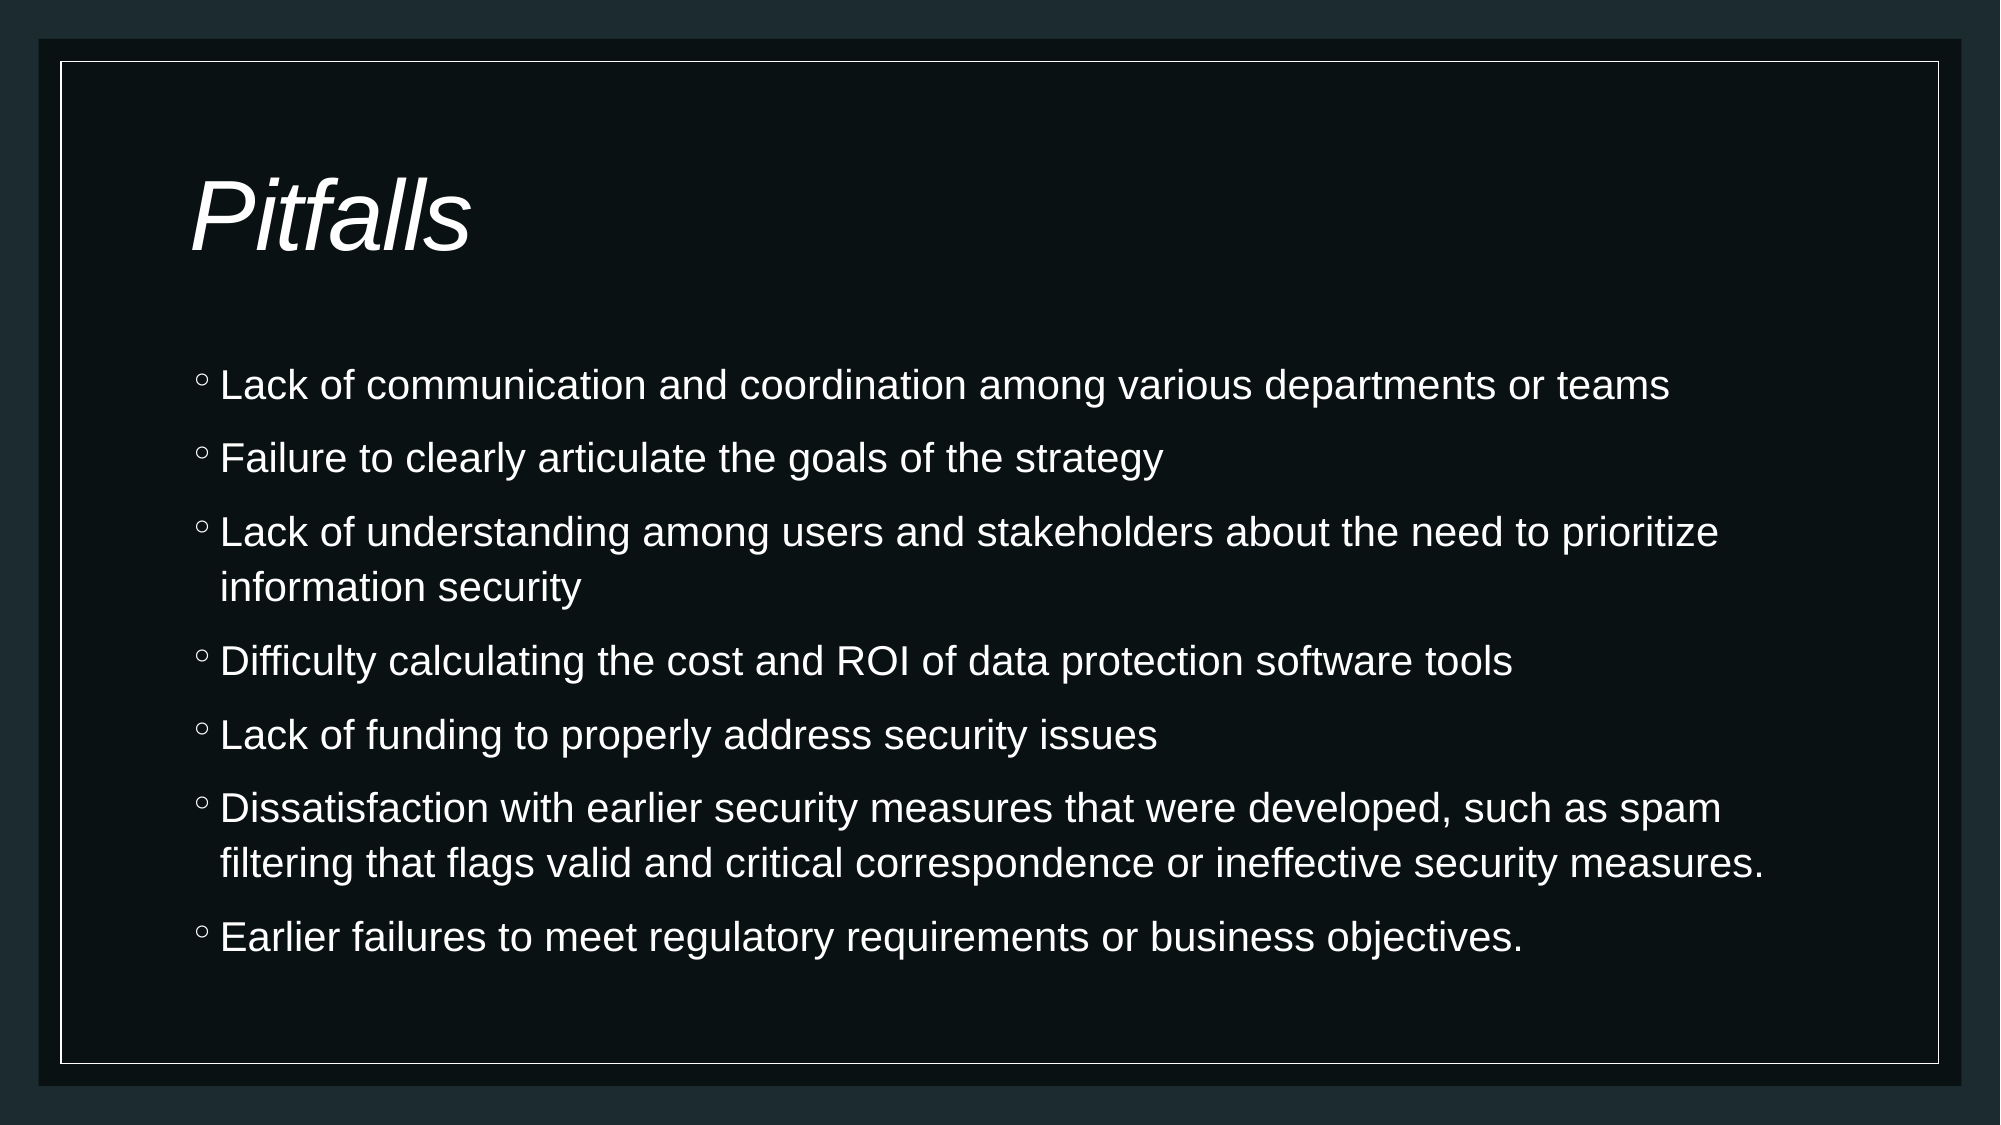

# Pitfalls
Lack of communication and coordination among various departments or teams
Failure to clearly articulate the goals of the strategy
Lack of understanding among users and stakeholders about the need to prioritize information security
Difficulty calculating the cost and ROI of data protection software tools
Lack of funding to properly address security issues
Dissatisfaction with earlier security measures that were developed, such as spam filtering that flags valid and critical correspondence or ineffective security measures.
Earlier failures to meet regulatory requirements or business objectives.